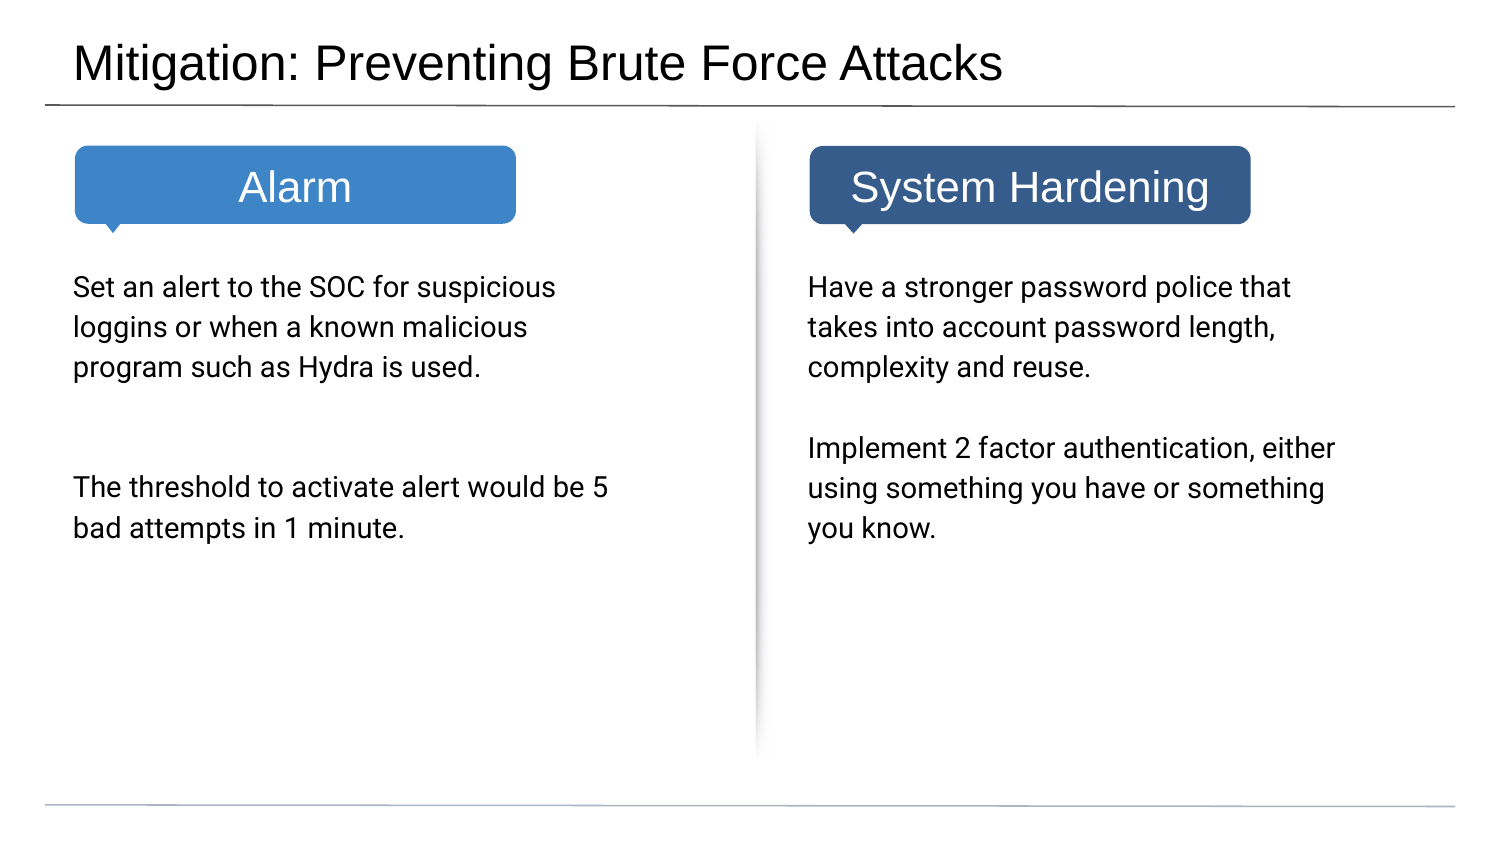

# Mitigation: Preventing Brute Force Attacks
Set an alert to the SOC for suspicious loggins or when a known malicious program such as Hydra is used.

The threshold to activate alert would be 5 bad attempts in 1 minute.

Have a stronger password police that takes into account password length, complexity and reuse.

Implement 2 factor authentication, either using something you have or something you know.